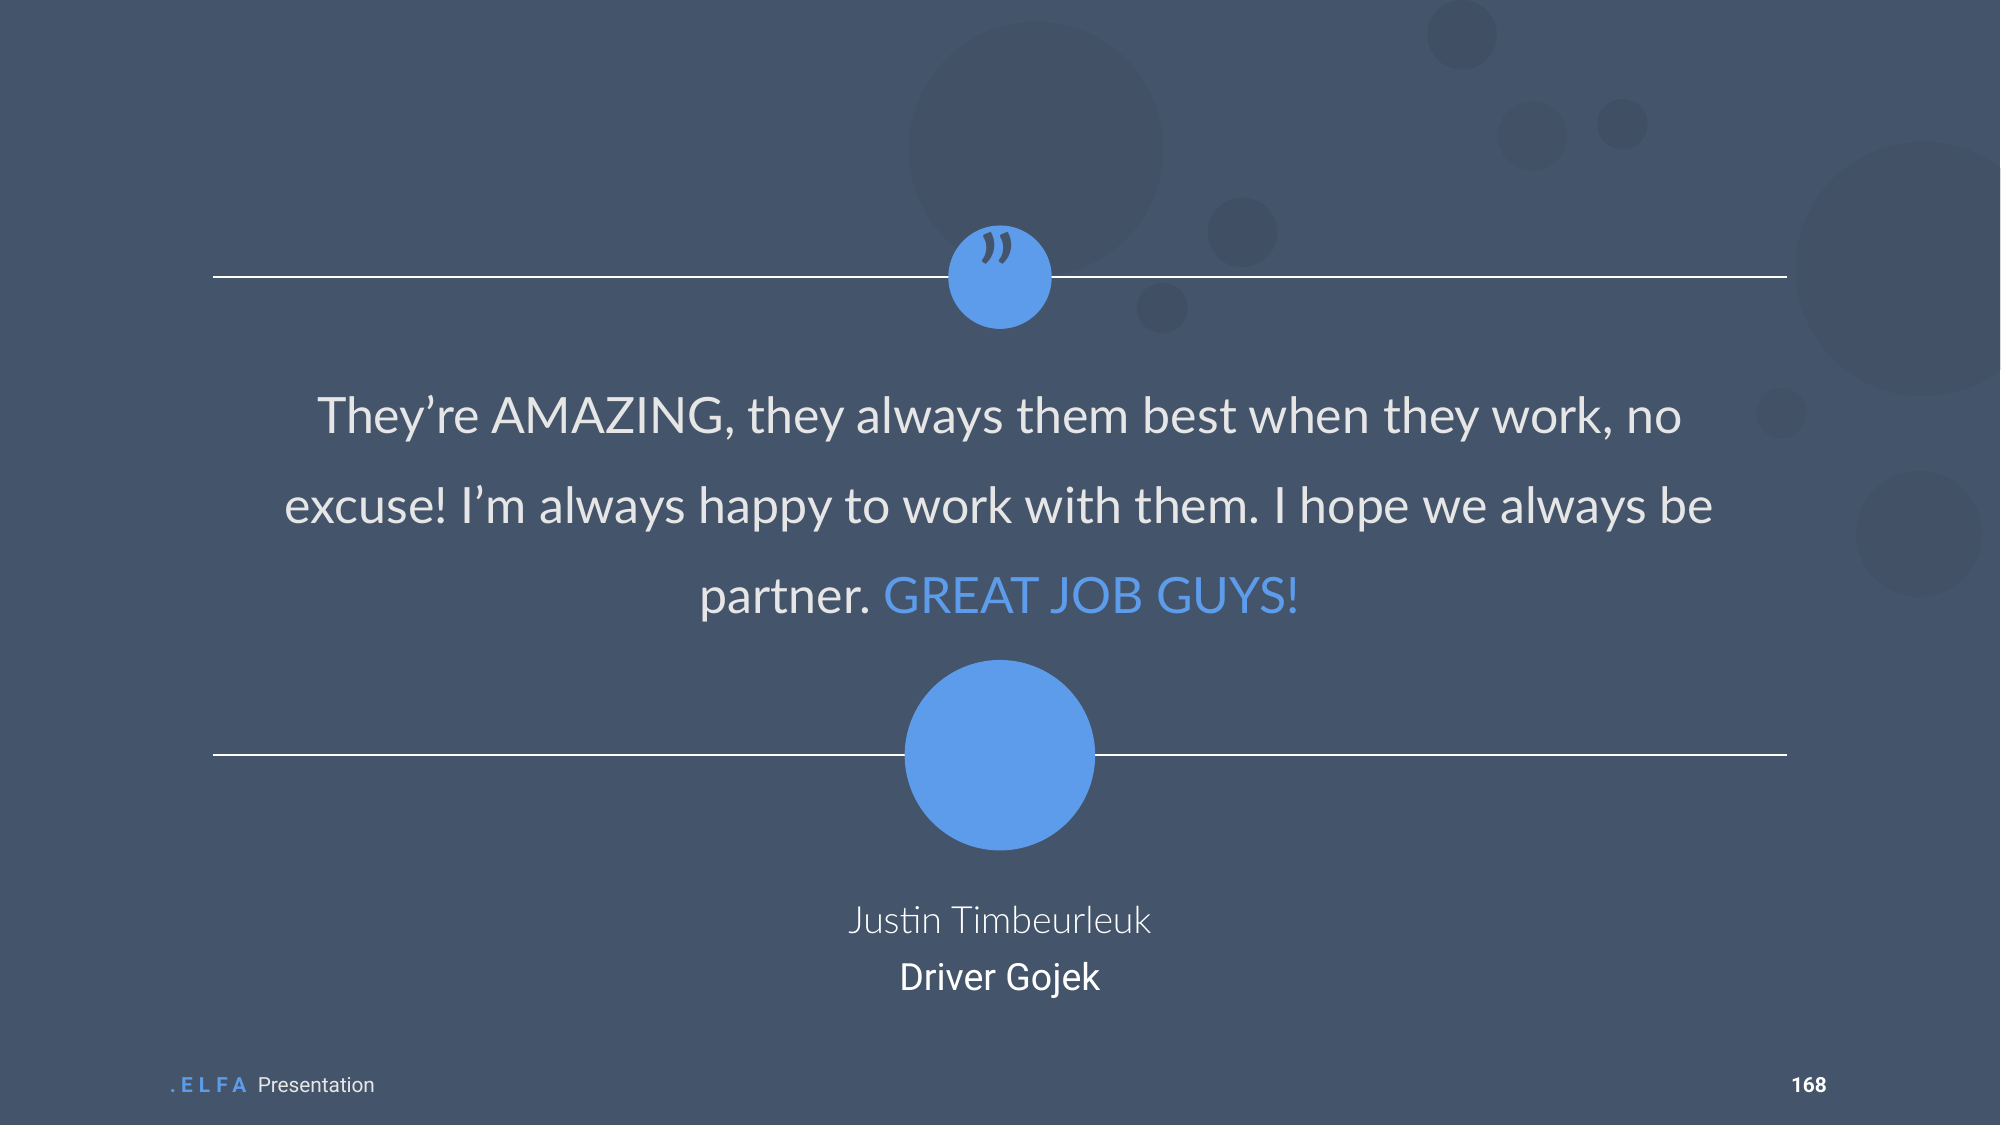

“
They’re AMAZING, they always them best when they work, no excuse! I’m always happy to work with them. I hope we always be partner. GREAT JOB GUYS!

Justin Timbeurleuk
Driver Gojek